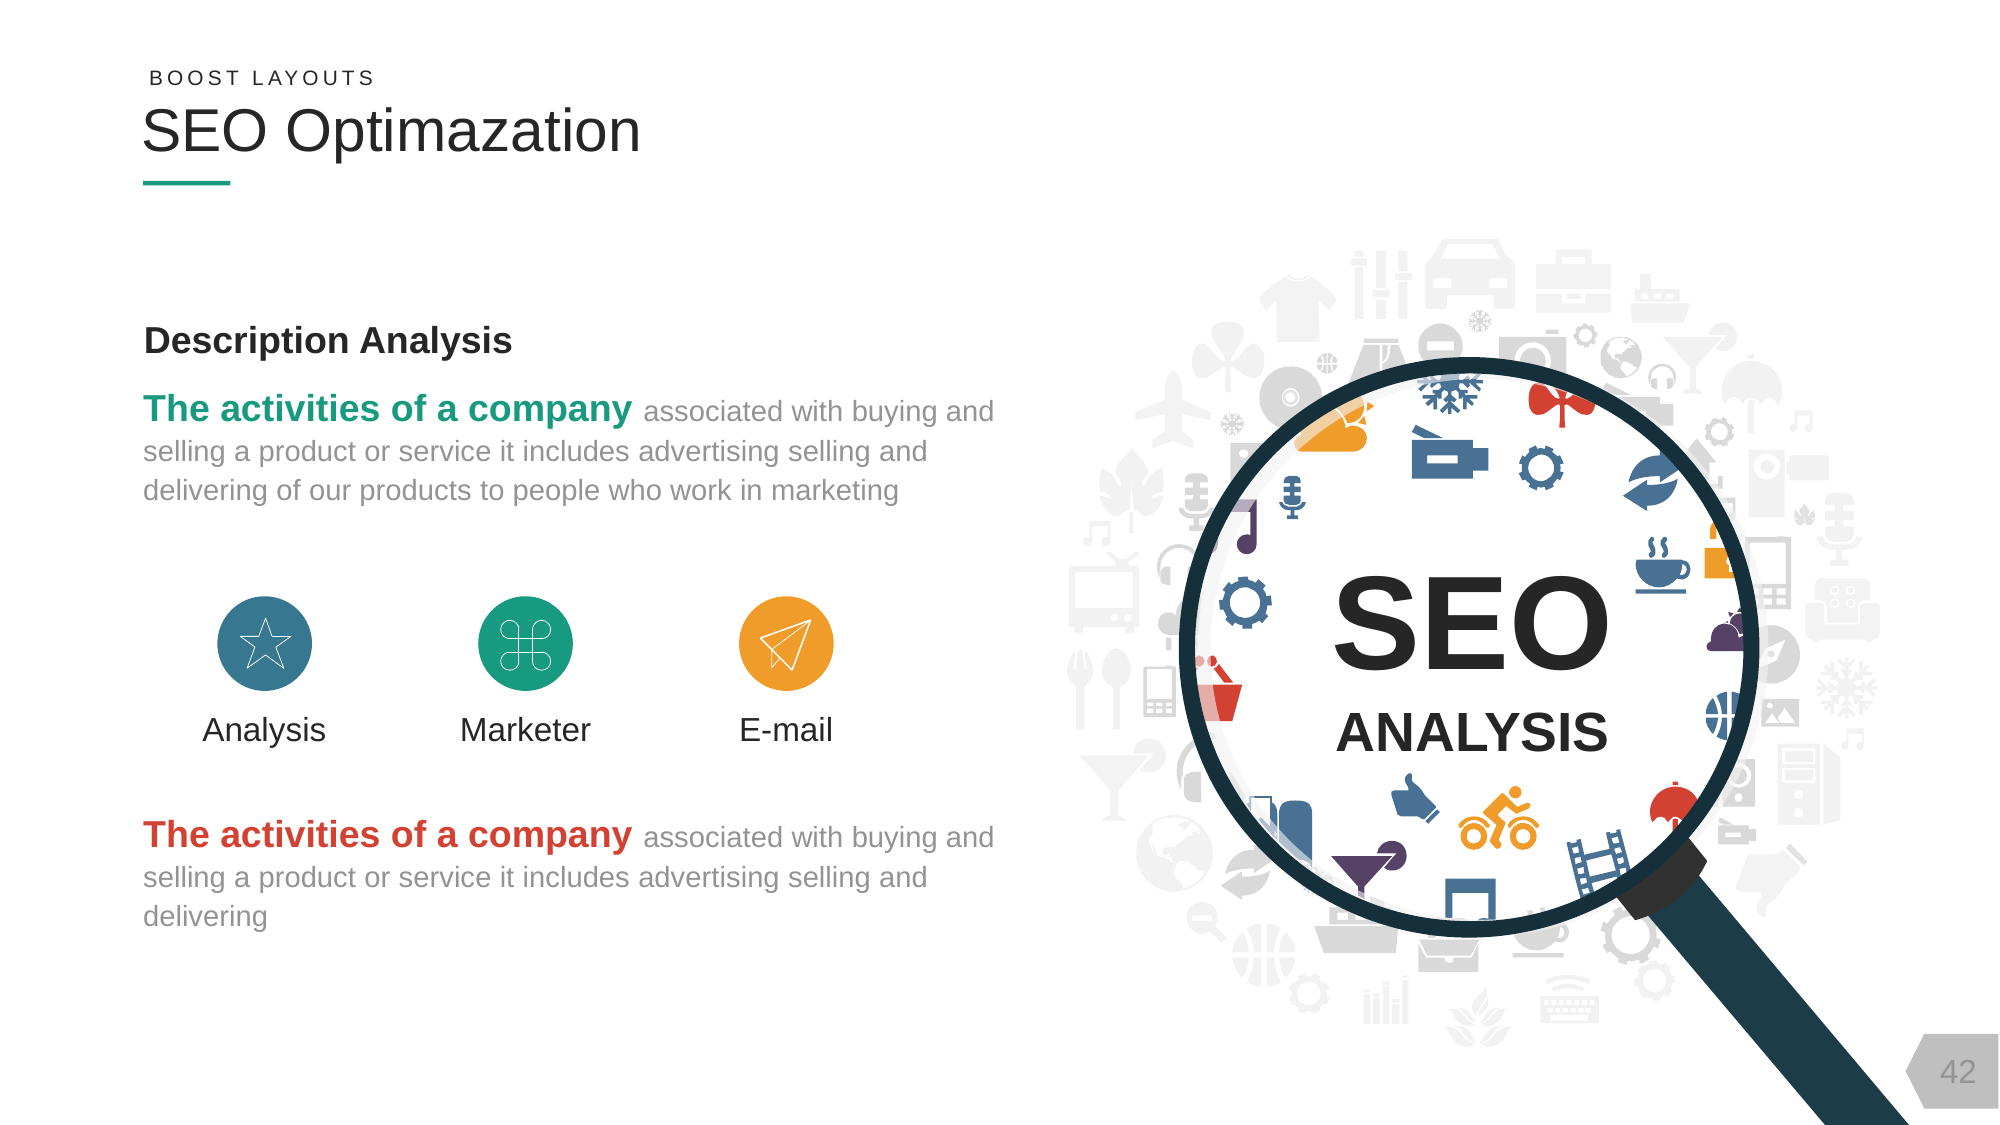

BOOST LAYOUTS
SEO Optimazation

Description Analysis

The activities of a company associated with buying and selling a product or service it includes advertising selling and delivering of our products to people who work in marketing
SEO
ANALYSIS

Analysis
Marketer
E-mail
The activities of a company associated with buying and selling a product or service it includes advertising selling and delivering